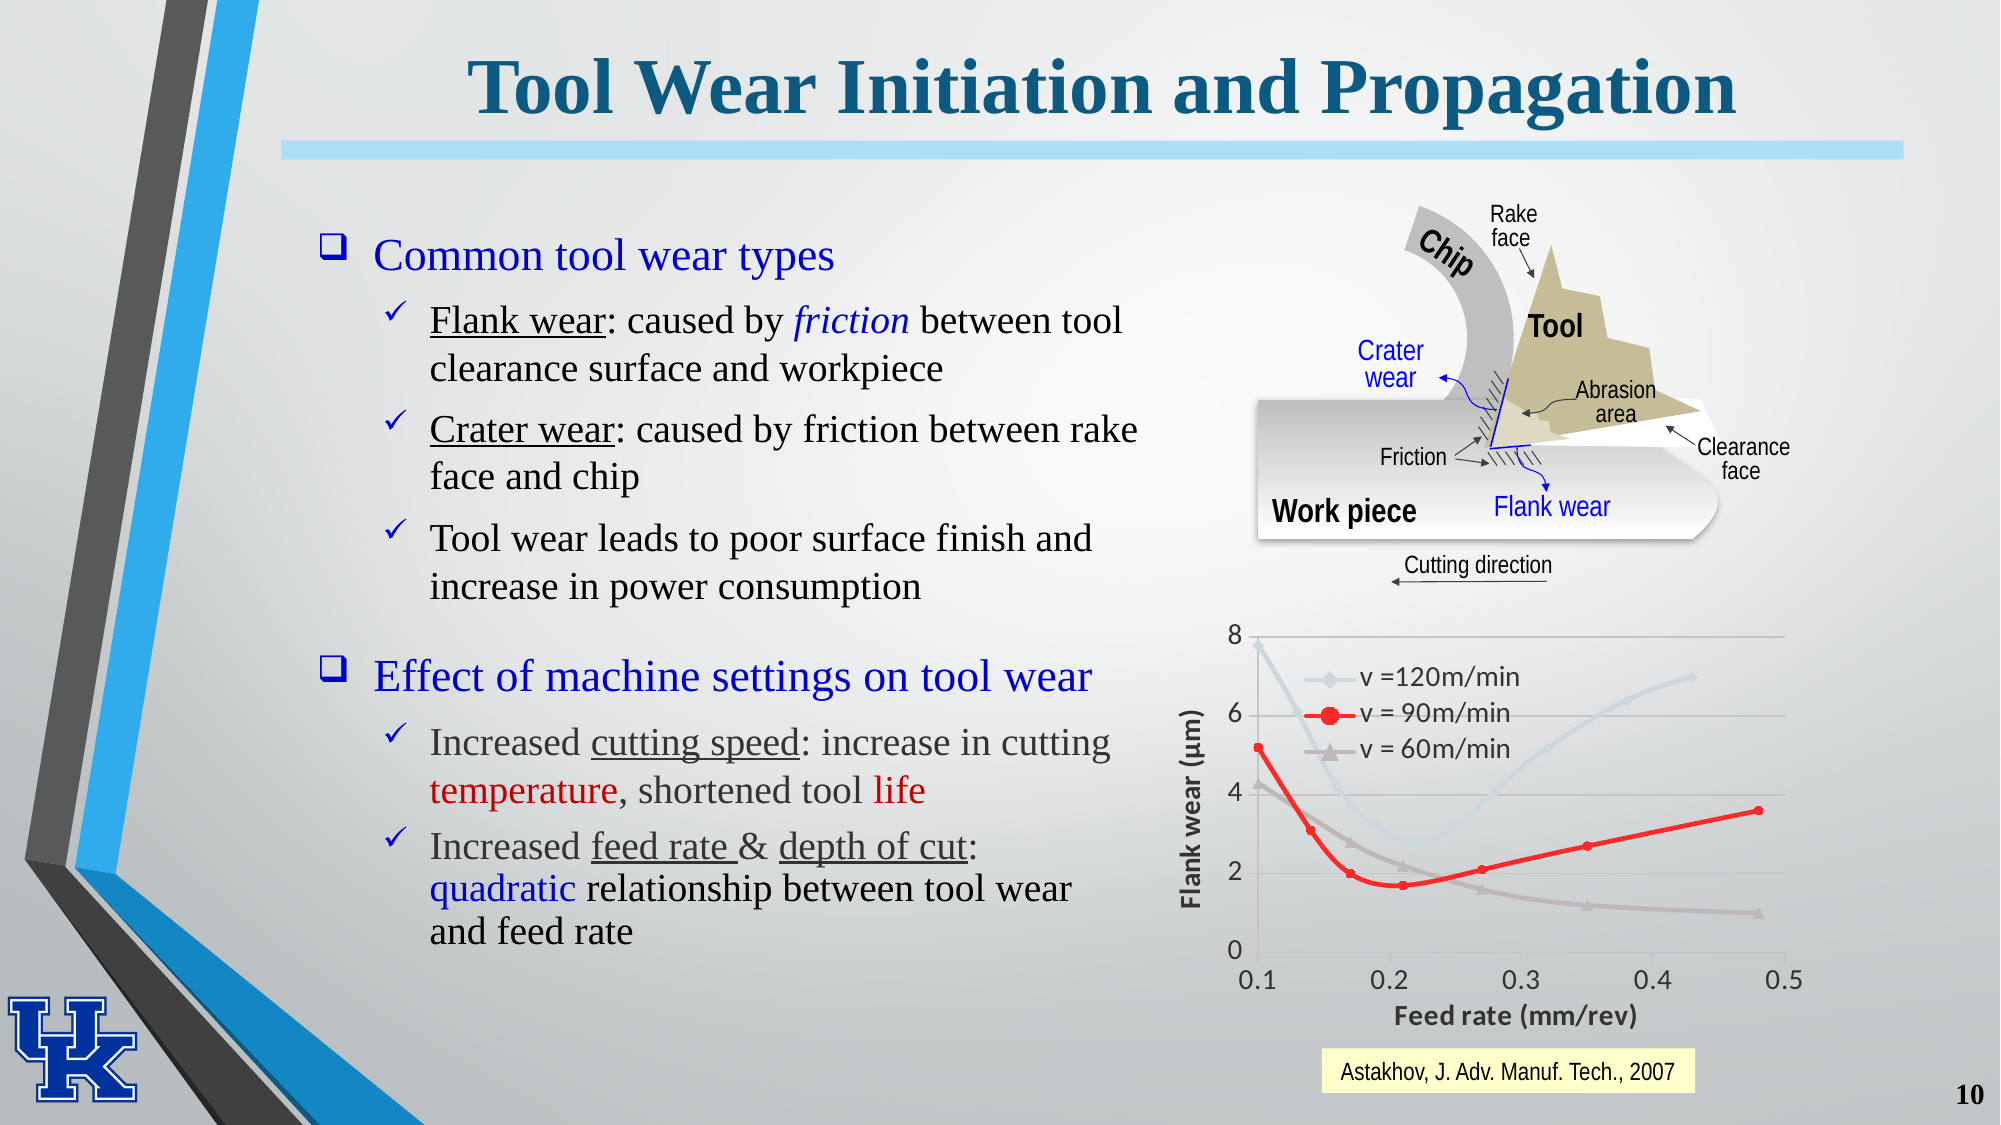

# Tool Wear Initiation and Propagation

Rake face

Tool
Abrasion area
Clearance face
Crater wear
Friction
Work piece
Cutting direction

Flank wear
Chip
Common tool wear types
Flank wear: caused by friction between tool clearance surface and workpiece
Crater wear: caused by friction between rake face and chip
Tool wear leads to poor surface finish and increase in power consumption

### Chart

| Category |  |  |  |
|---|---|---|---|
Effect of machine settings on tool wear
Increased cutting speed: increase in cutting temperature, shortened tool life
Increased feed rate & depth of cut: quadratic relationship between tool wear and feed rate
Astakhov, J. Adv. Manuf. Tech., 2007
10